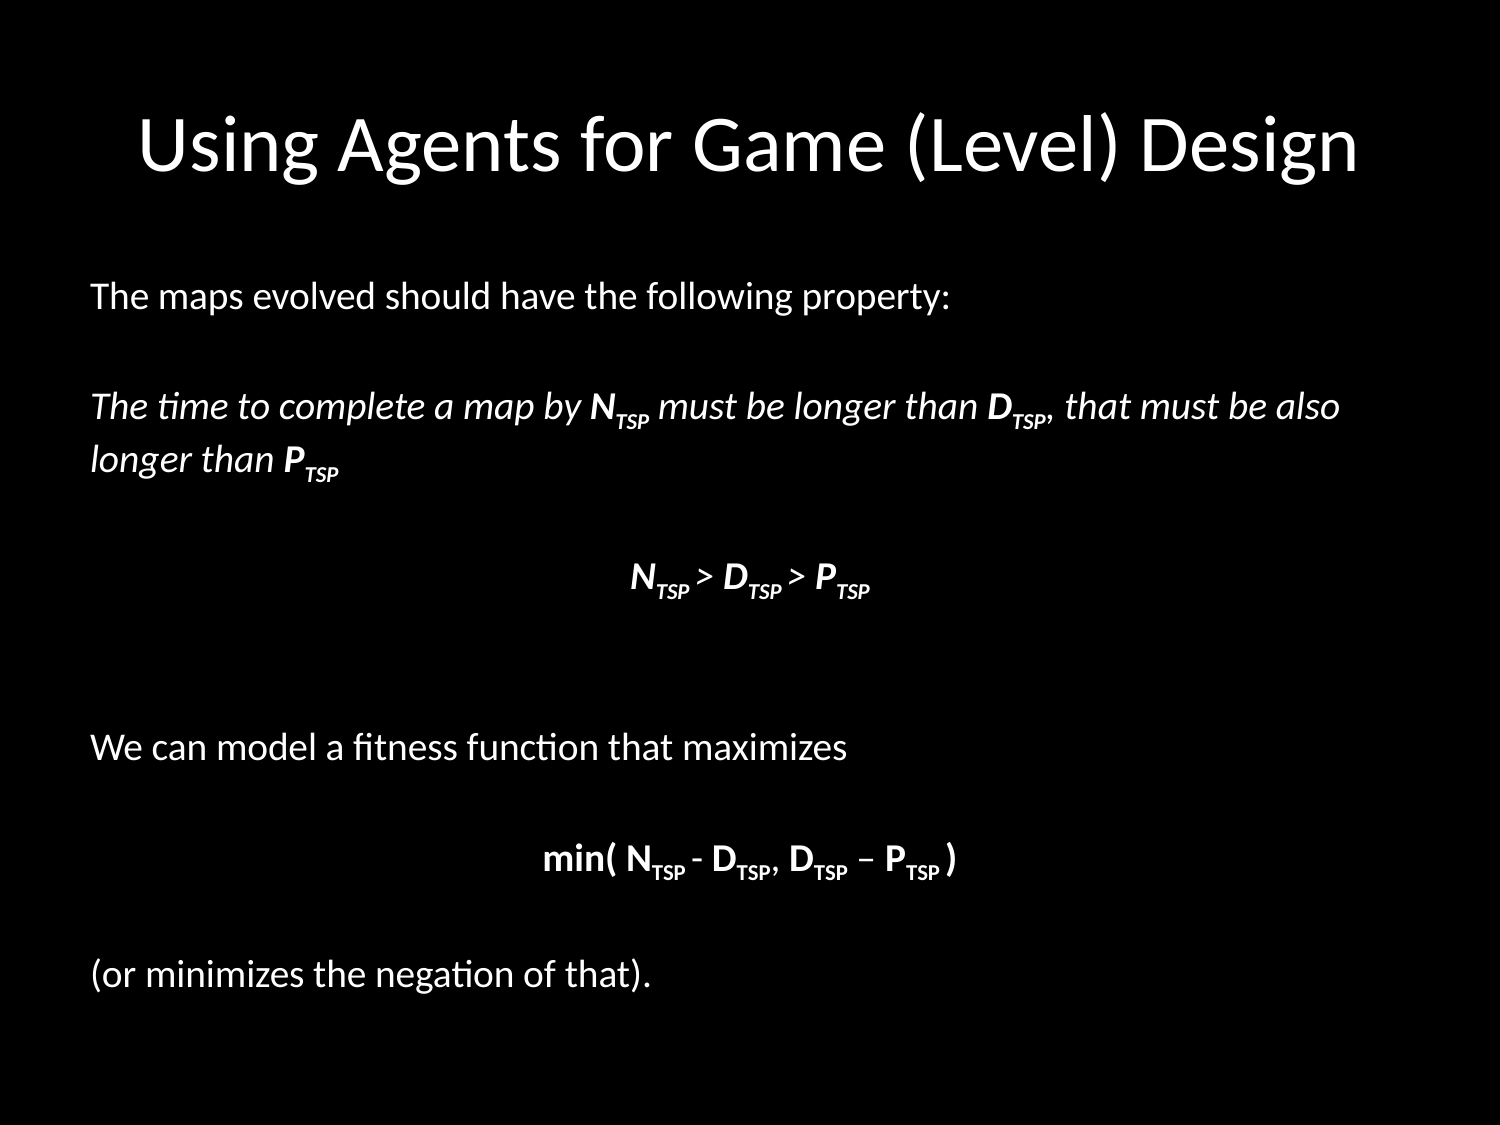

# Using Agents for Game (Level) Design
The maps evolved should have the following property:

The time to complete a map by NTSP must be longer than DTSP, that must be also longer than PTSP

NTSP > DTSP > PTSP

We can model a fitness function that maximizes

min( NTSP - DTSP, DTSP – PTSP )

(or minimizes the negation of that).